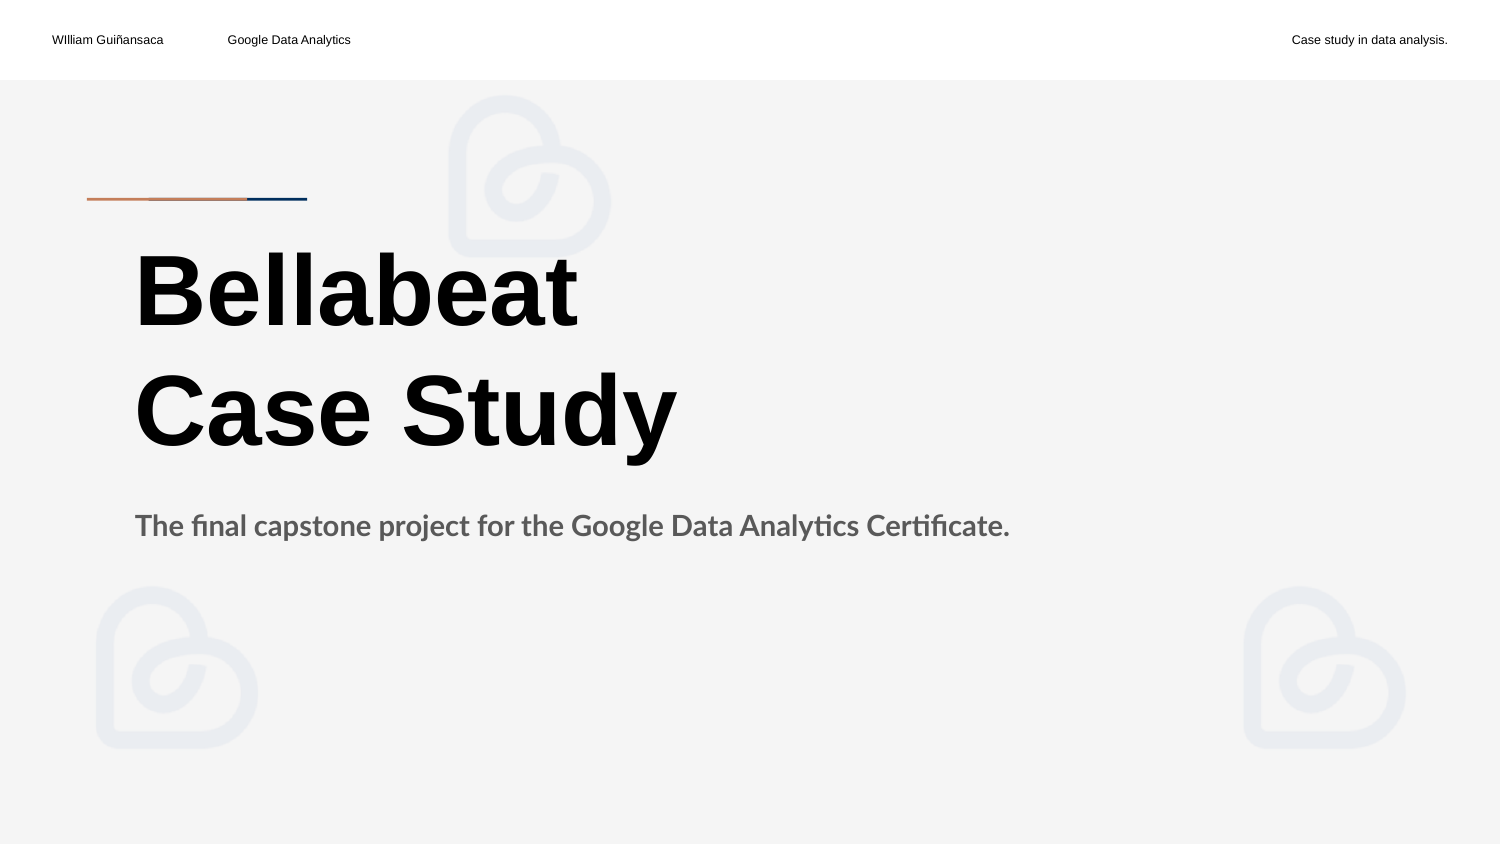

# Bellabeat
Case Study
The final capstone project for the Google Data Analytics Certificate.